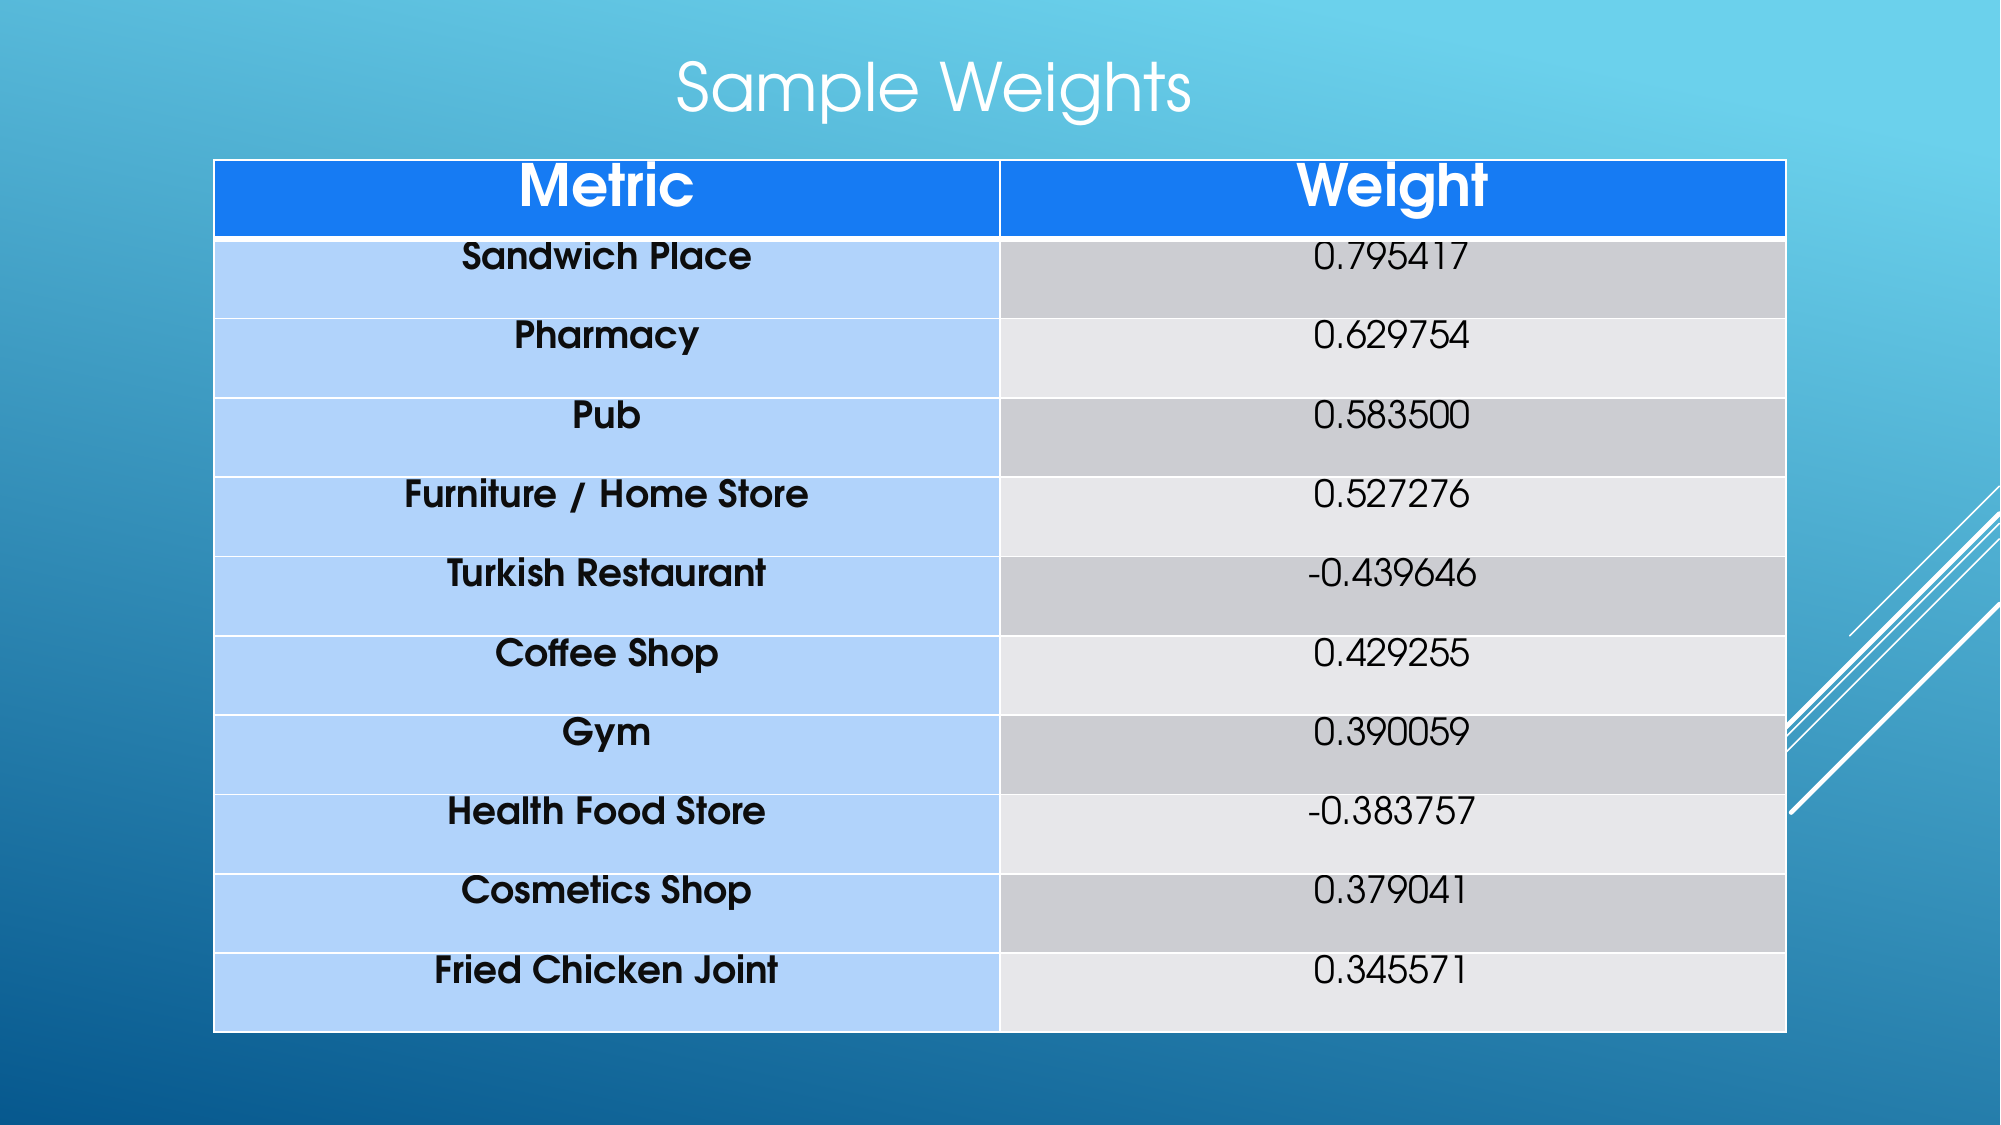

Sample Weights
| Metric | Weight |
| --- | --- |
| Sandwich Place | 0.795417 |
| Pharmacy | 0.629754 |
| Pub | 0.583500 |
| Furniture / Home Store | 0.527276 |
| Turkish Restaurant | -0.439646 |
| Coffee Shop | 0.429255 |
| Gym | 0.390059 |
| Health Food Store | -0.383757 |
| Cosmetics Shop | 0.379041 |
| Fried Chicken Joint | 0.345571 |